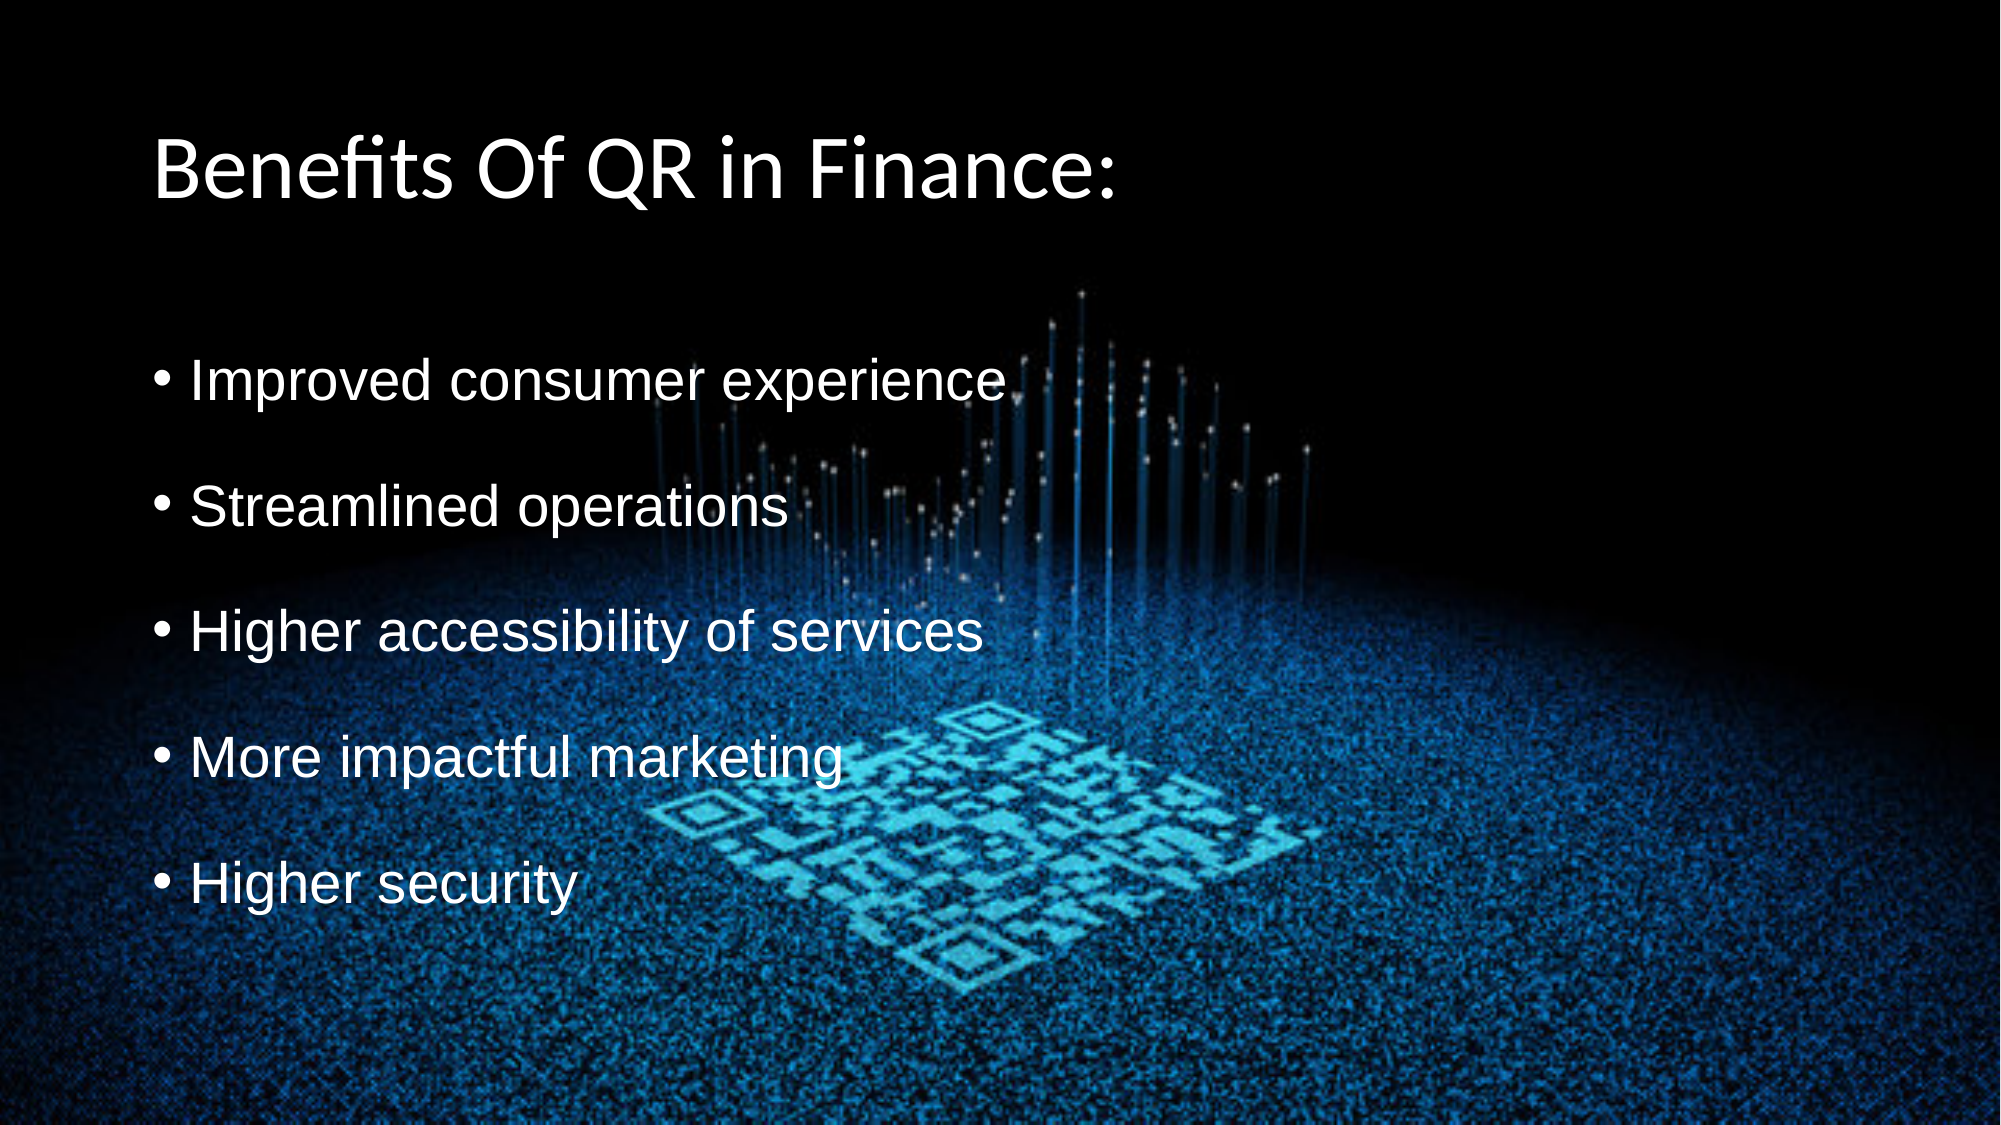

# Benefits Of QR in Finance:
Improved consumer experience
Streamlined operations
Higher accessibility of services
More impactful marketing
Higher security